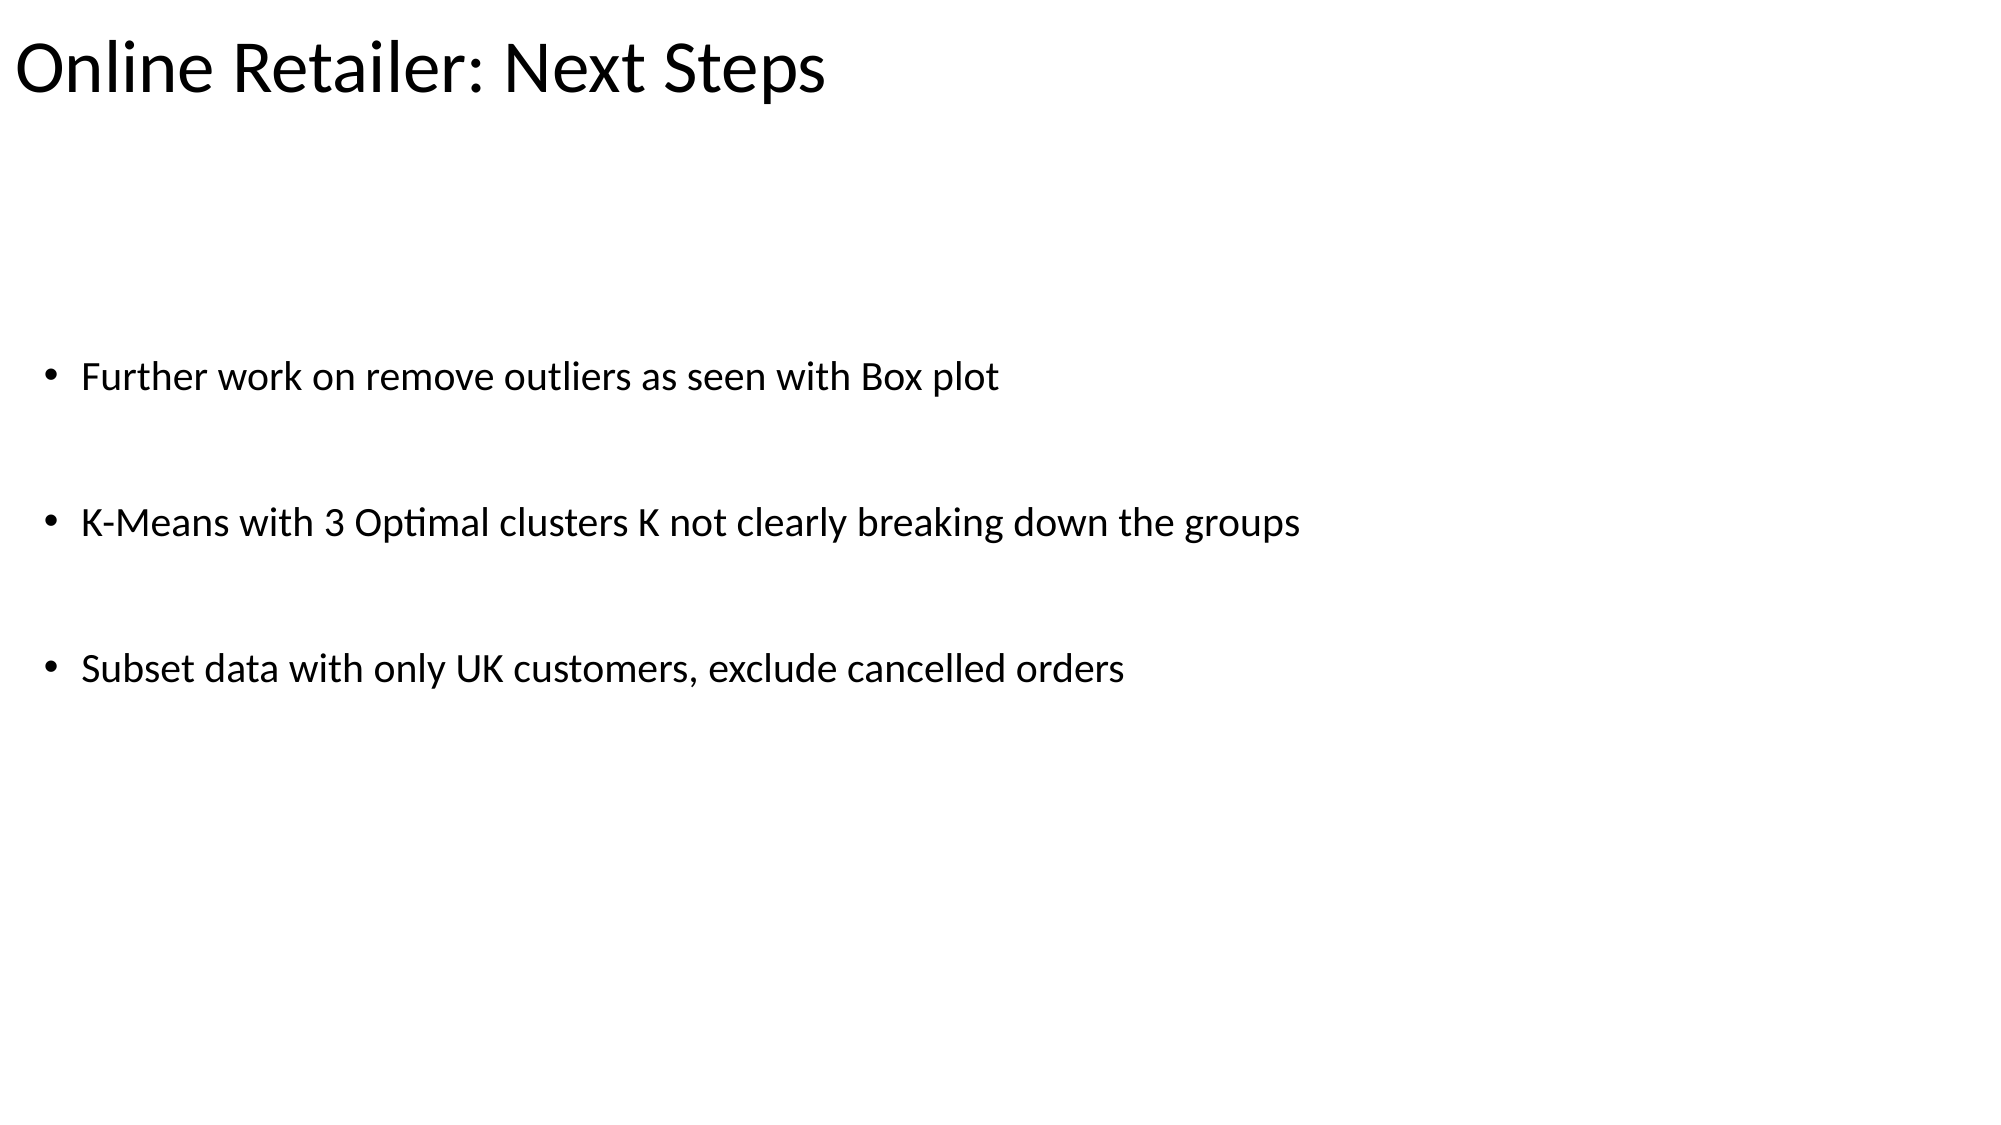

# Online Retailer: Next Steps
Further work on remove outliers as seen with Box plot
K-Means with 3 Optimal clusters K not clearly breaking down the groups
Subset data with only UK customers, exclude cancelled orders